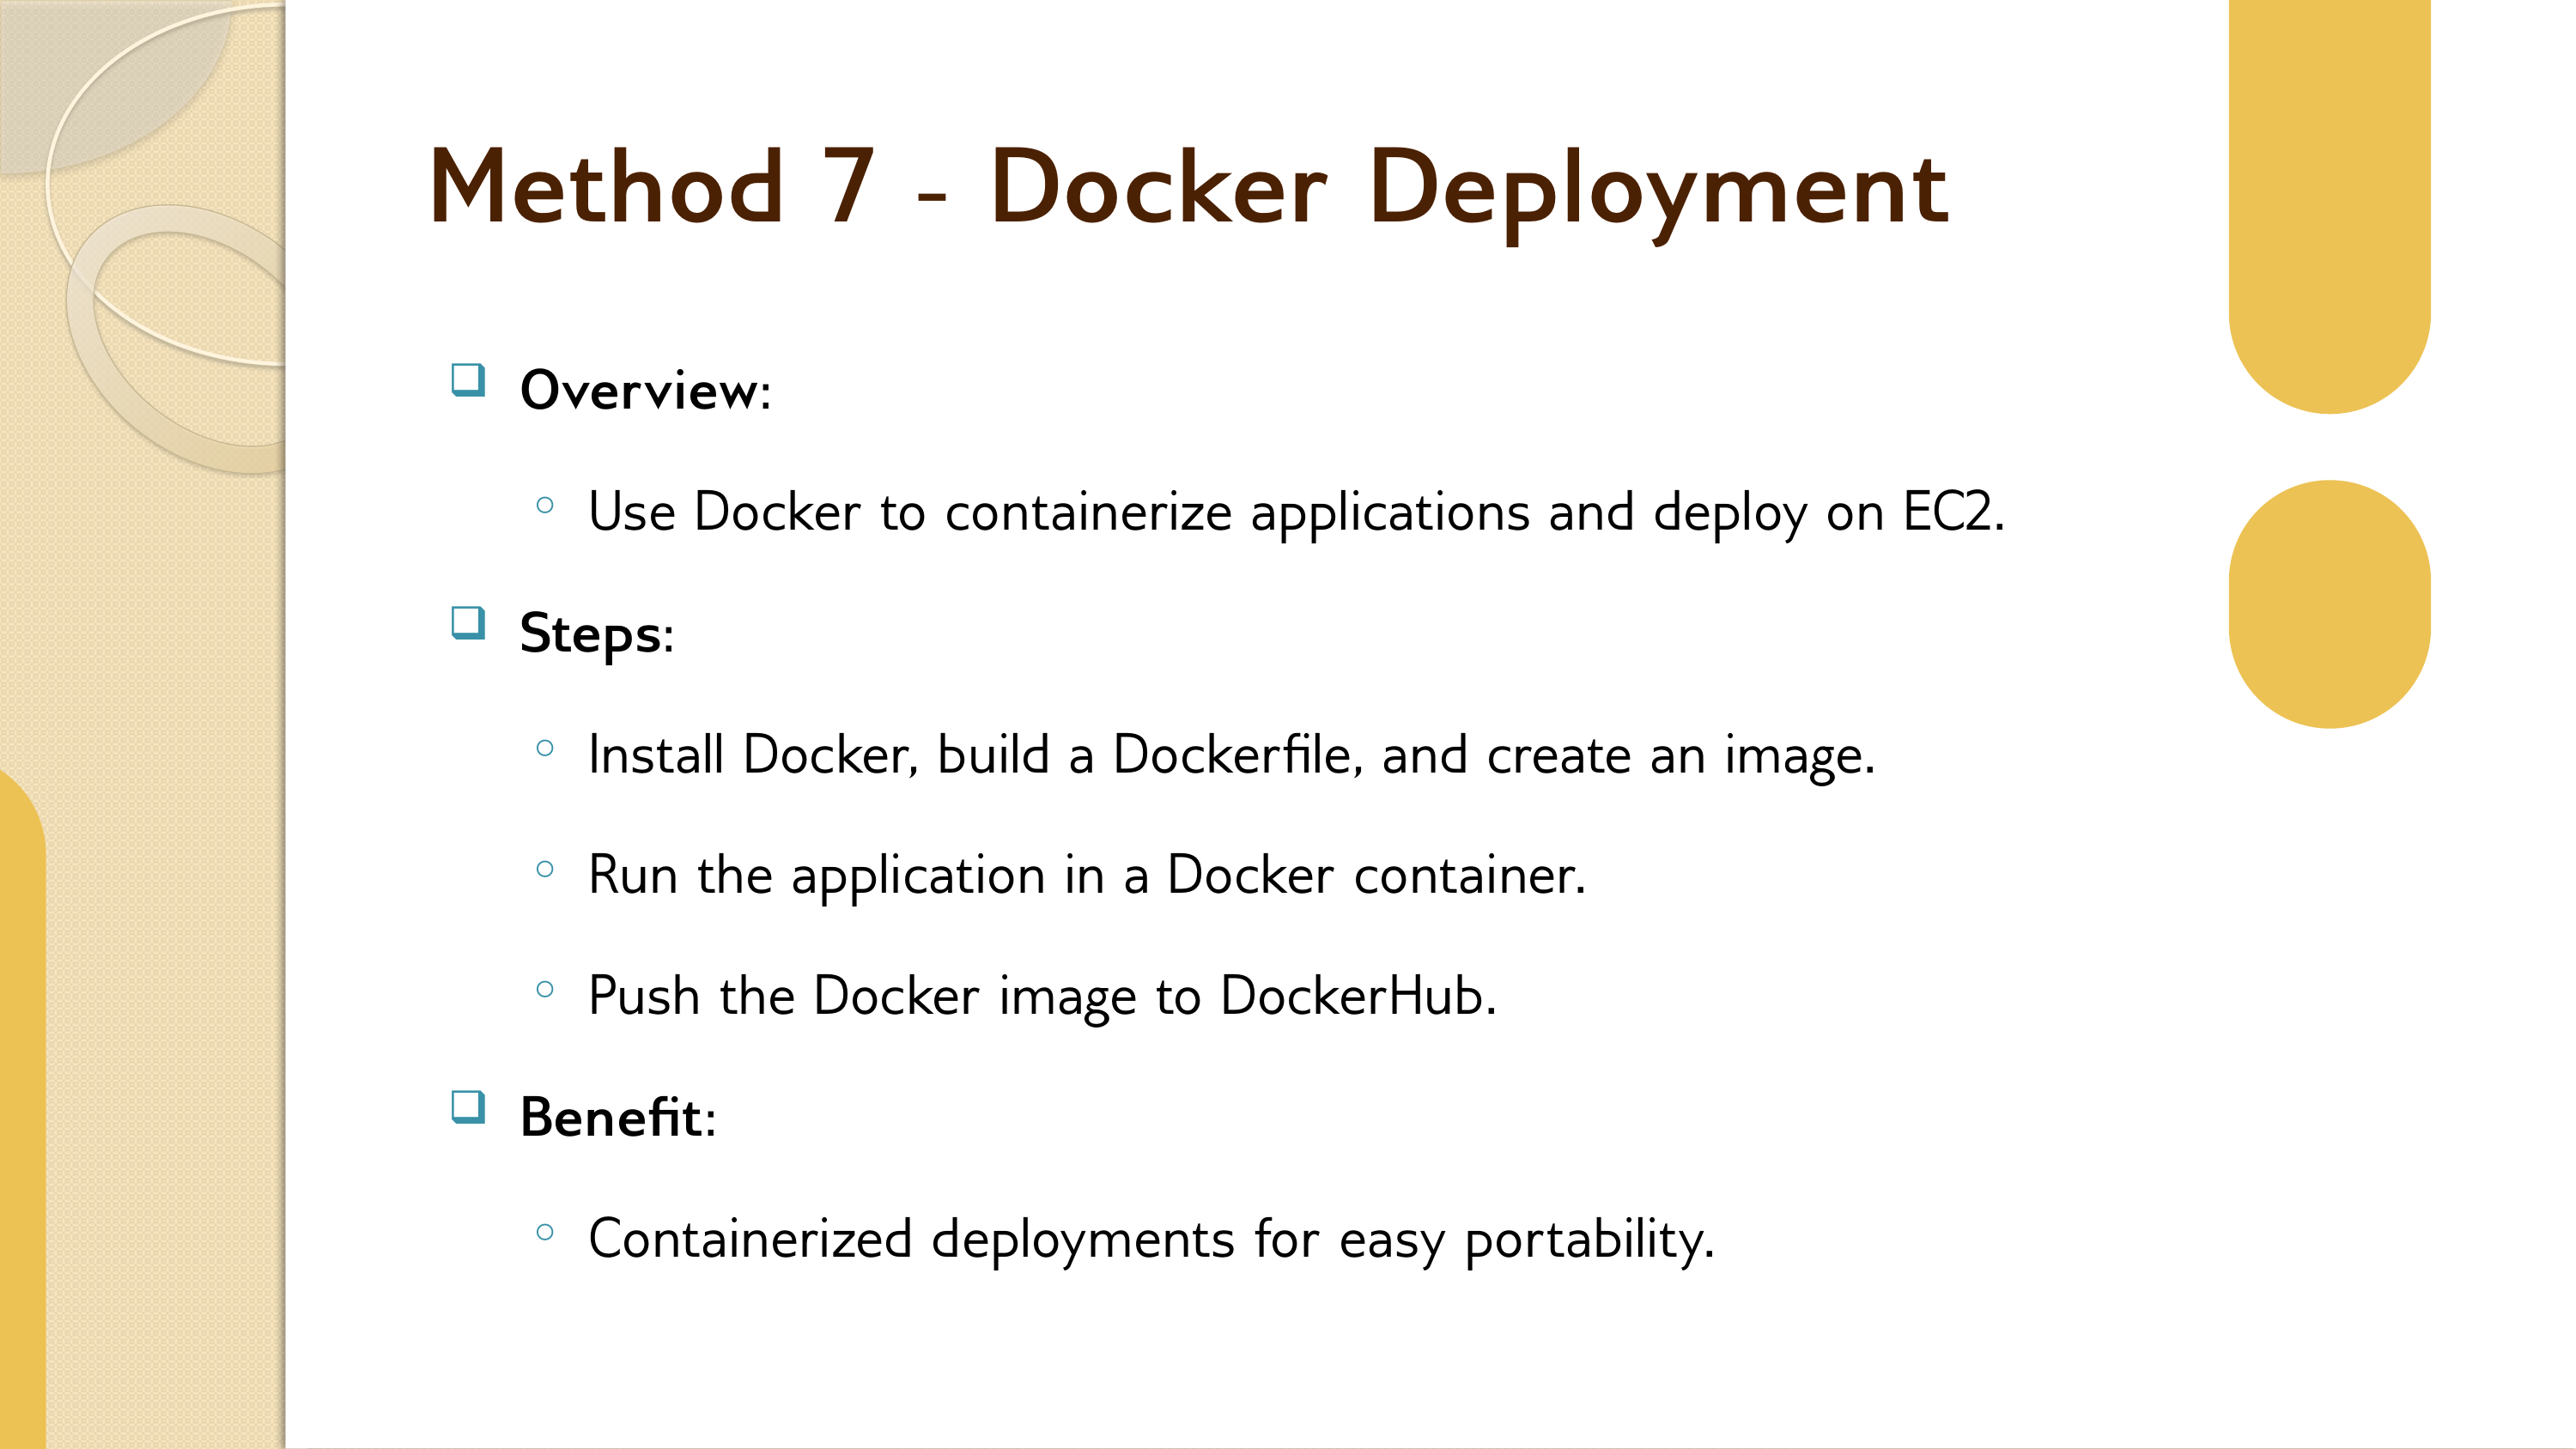

# Method 7 - Docker Deployment
Overview:
Use Docker to containerize applications and deploy on EC2.
Steps:
Install Docker, build a Dockerfile, and create an image.
Run the application in a Docker container.
Push the Docker image to DockerHub.
Benefit:
Containerized deployments for easy portability.